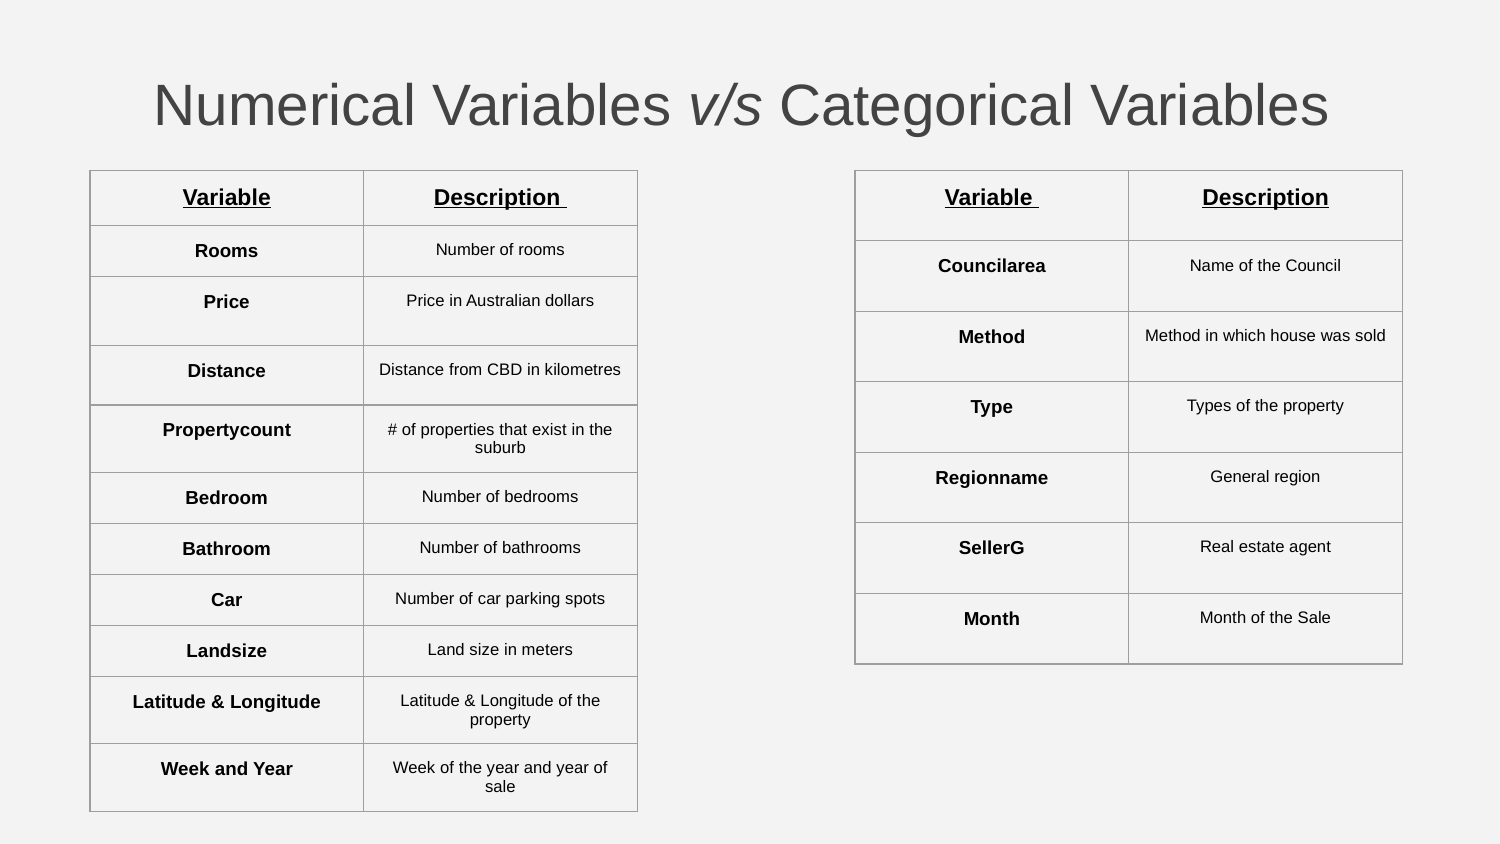

Numerical Variables v/s Categorical Variables
| Variable | Description |
| --- | --- |
| Councilarea | Name of the Council |
| Method | Method in which house was sold |
| Type | Types of the property |
| Regionname | General region |
| SellerG | Real estate agent |
| Month | Month of the Sale |
| Variable | Description |
| --- | --- |
| Rooms | Number of rooms |
| Price | Price in Australian dollars |
| Distance | Distance from CBD in kilometres |
| Propertycount | # of properties that exist in the suburb |
| Bedroom | Number of bedrooms |
| Bathroom | Number of bathrooms |
| Car | Number of car parking spots |
| Landsize | Land size in meters |
| Latitude & Longitude | Latitude & Longitude of the property |
| Week and Year | Week of the year and year of sale |